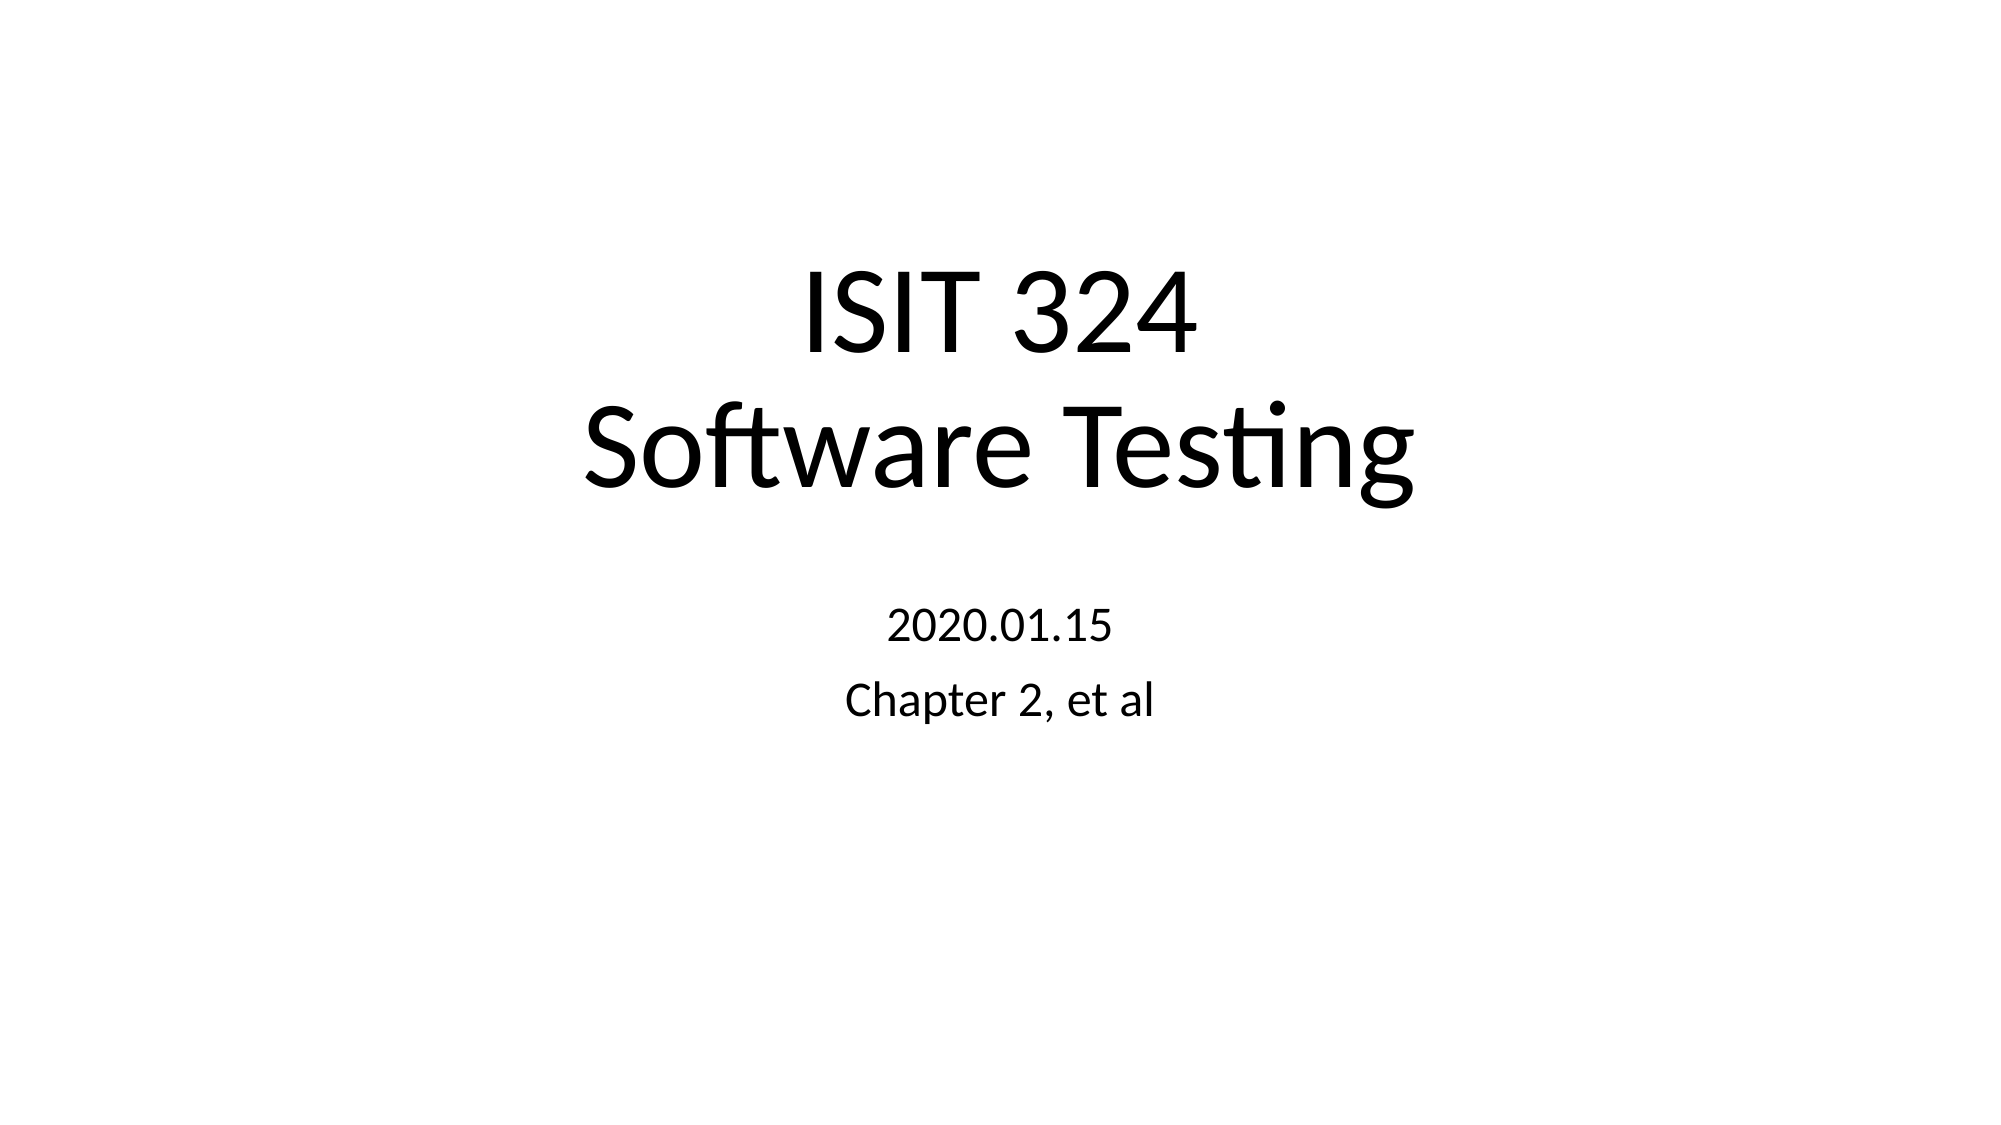

# ISIT 324 Software Testing
2020.01.15
Chapter 2, et al